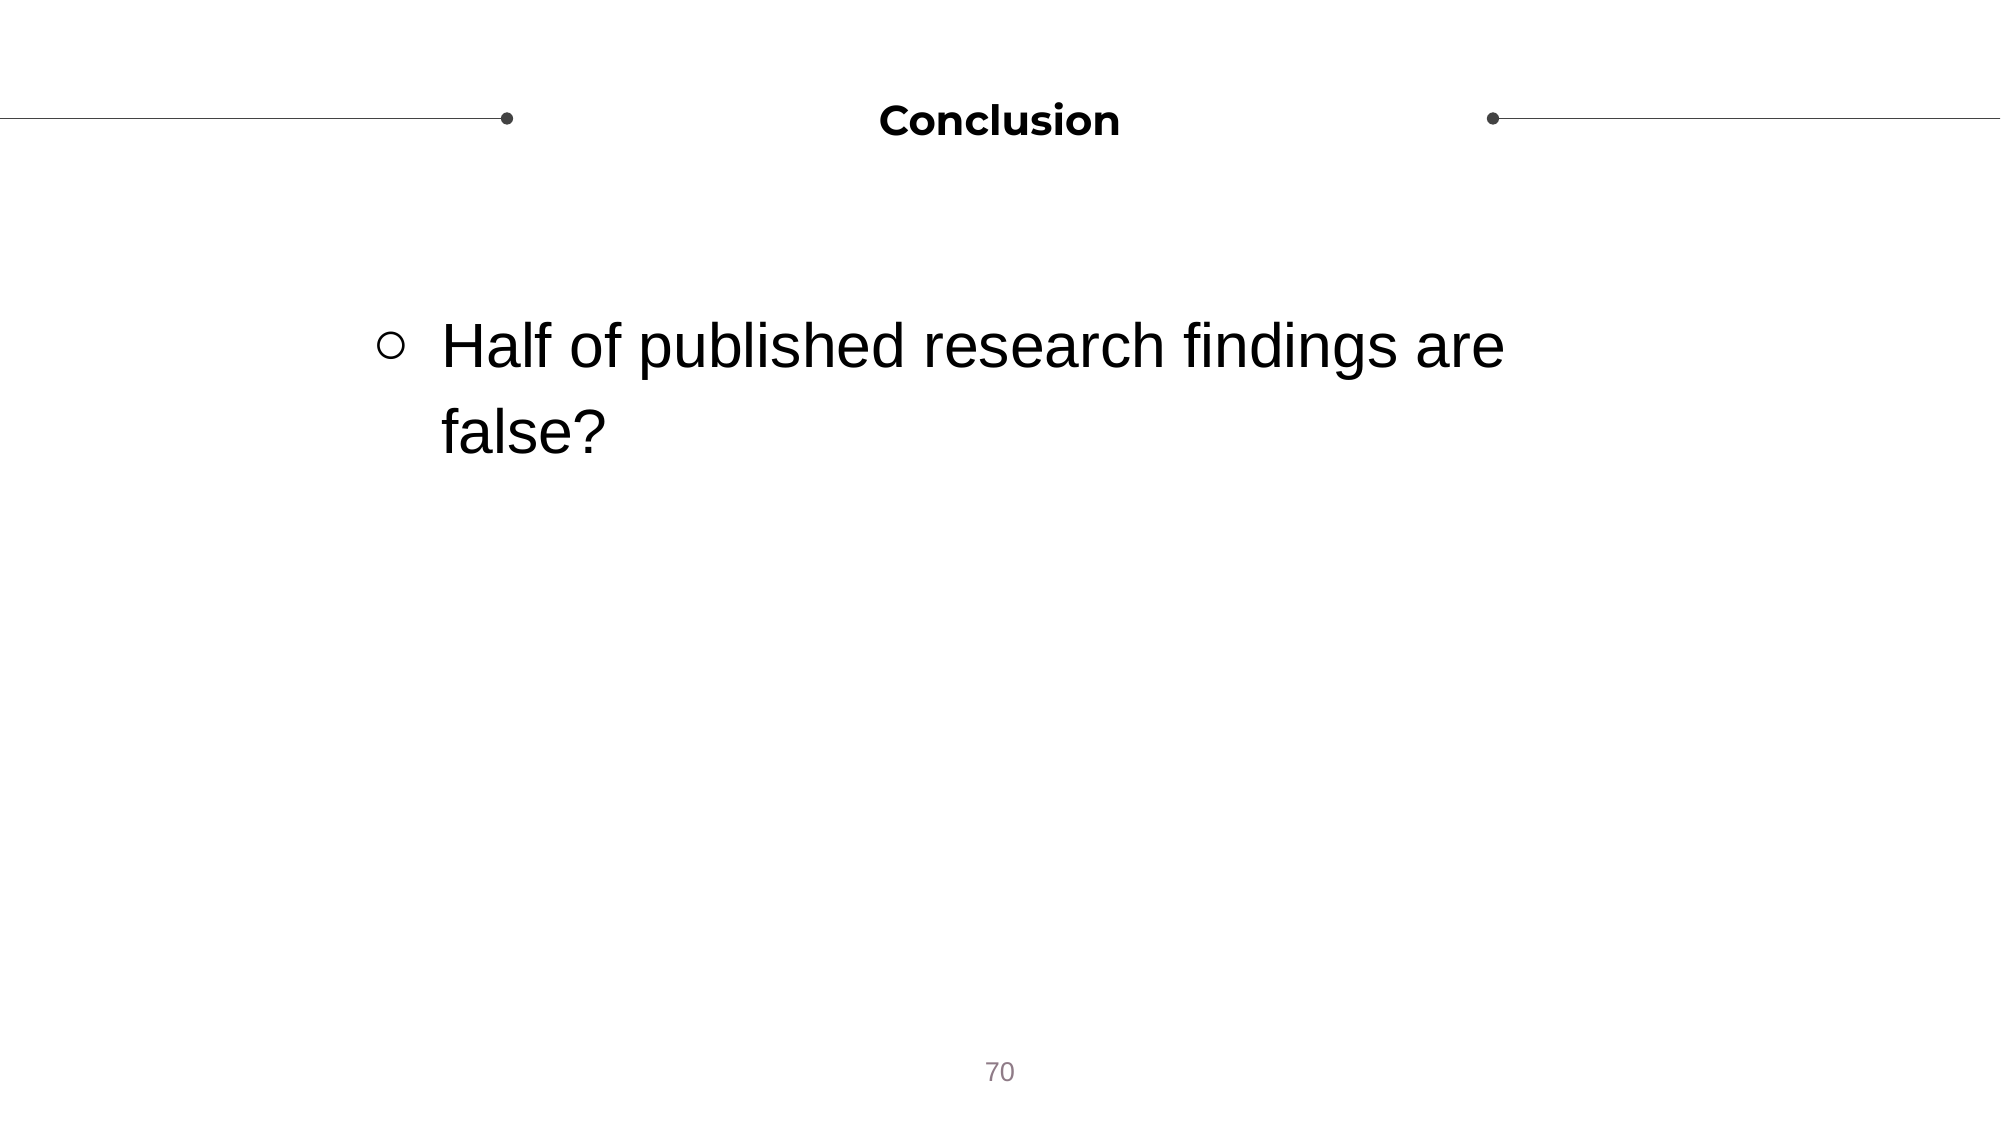

# Conclusion

Half of published research findings are false?
70